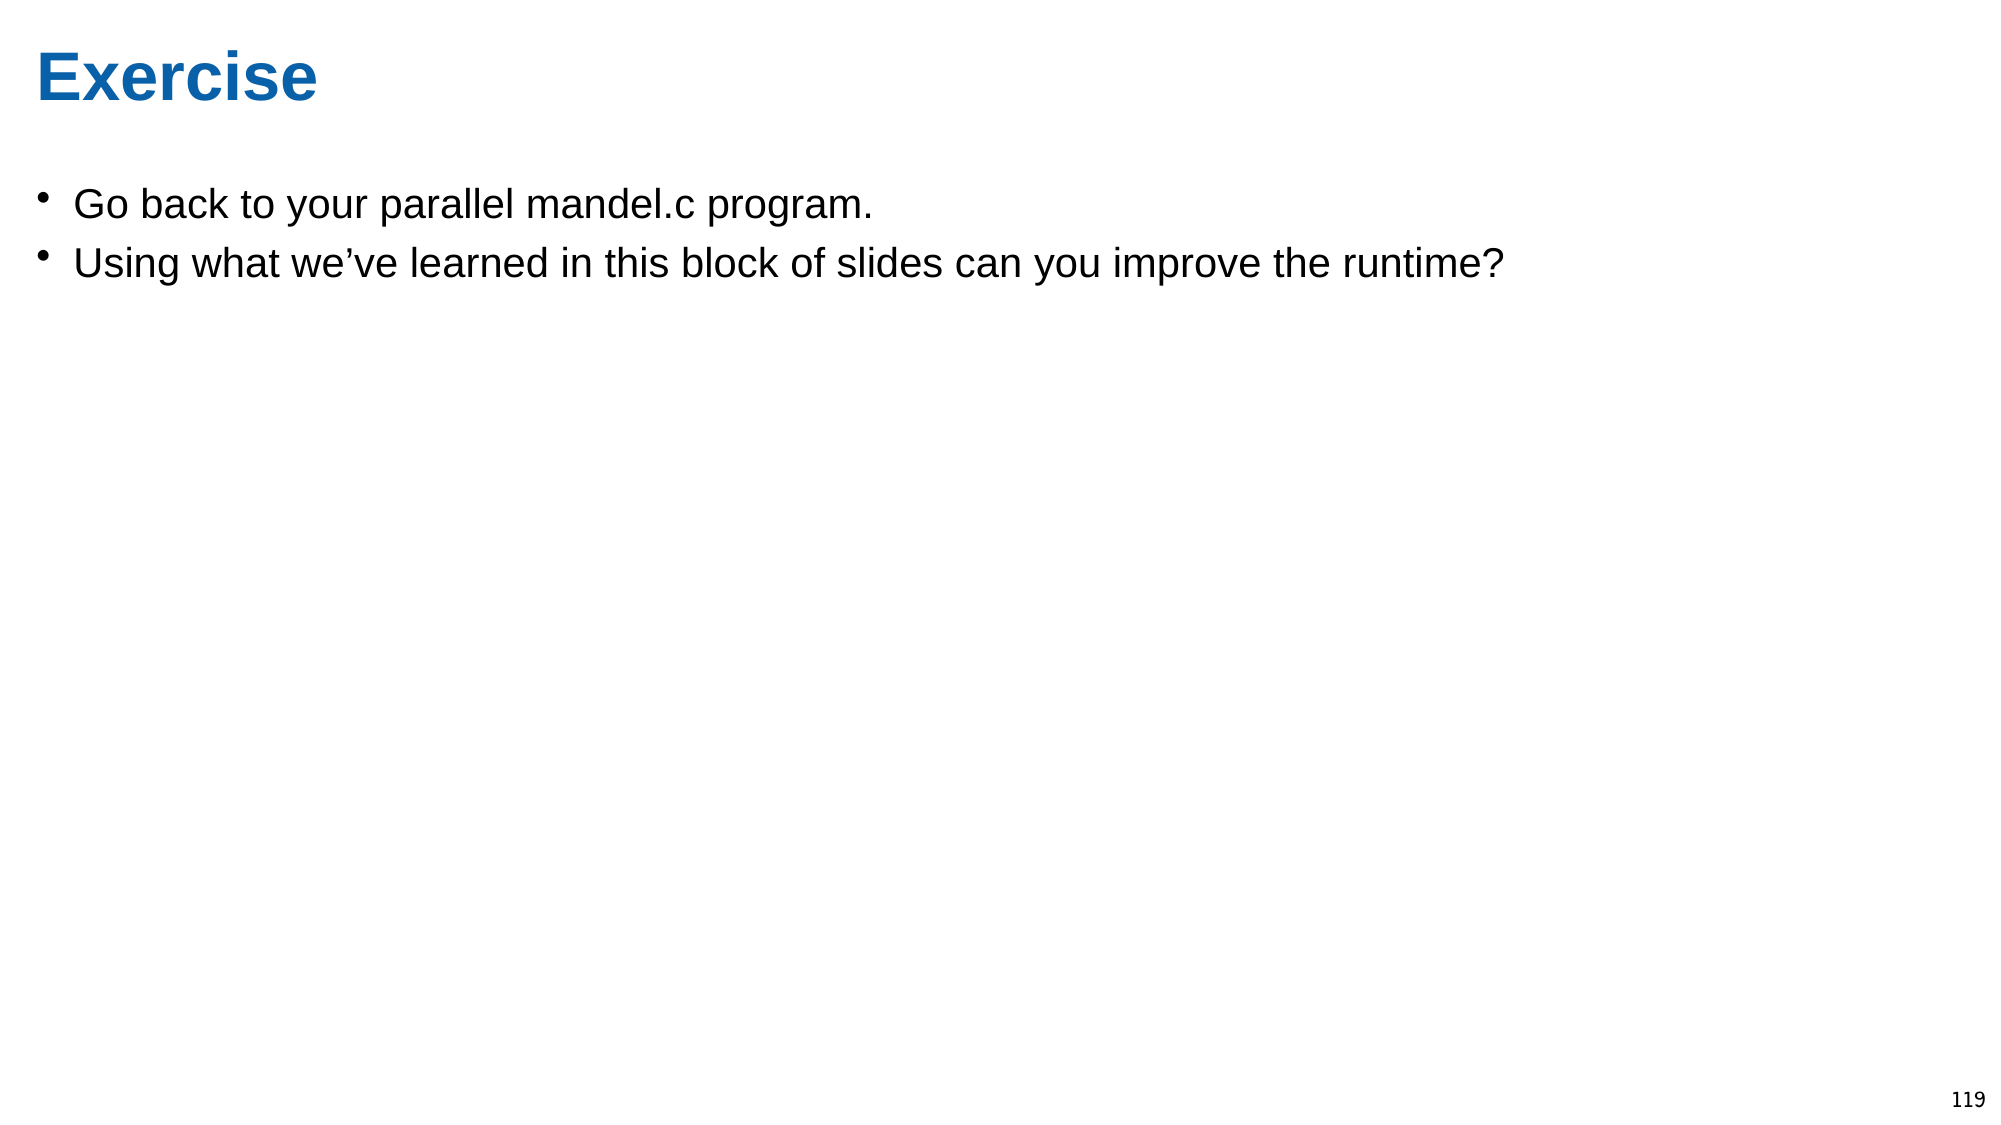

# Exercise
Go back to your parallel mandel.c program.
Using what we’ve learned in this block of slides can you improve the runtime?
119